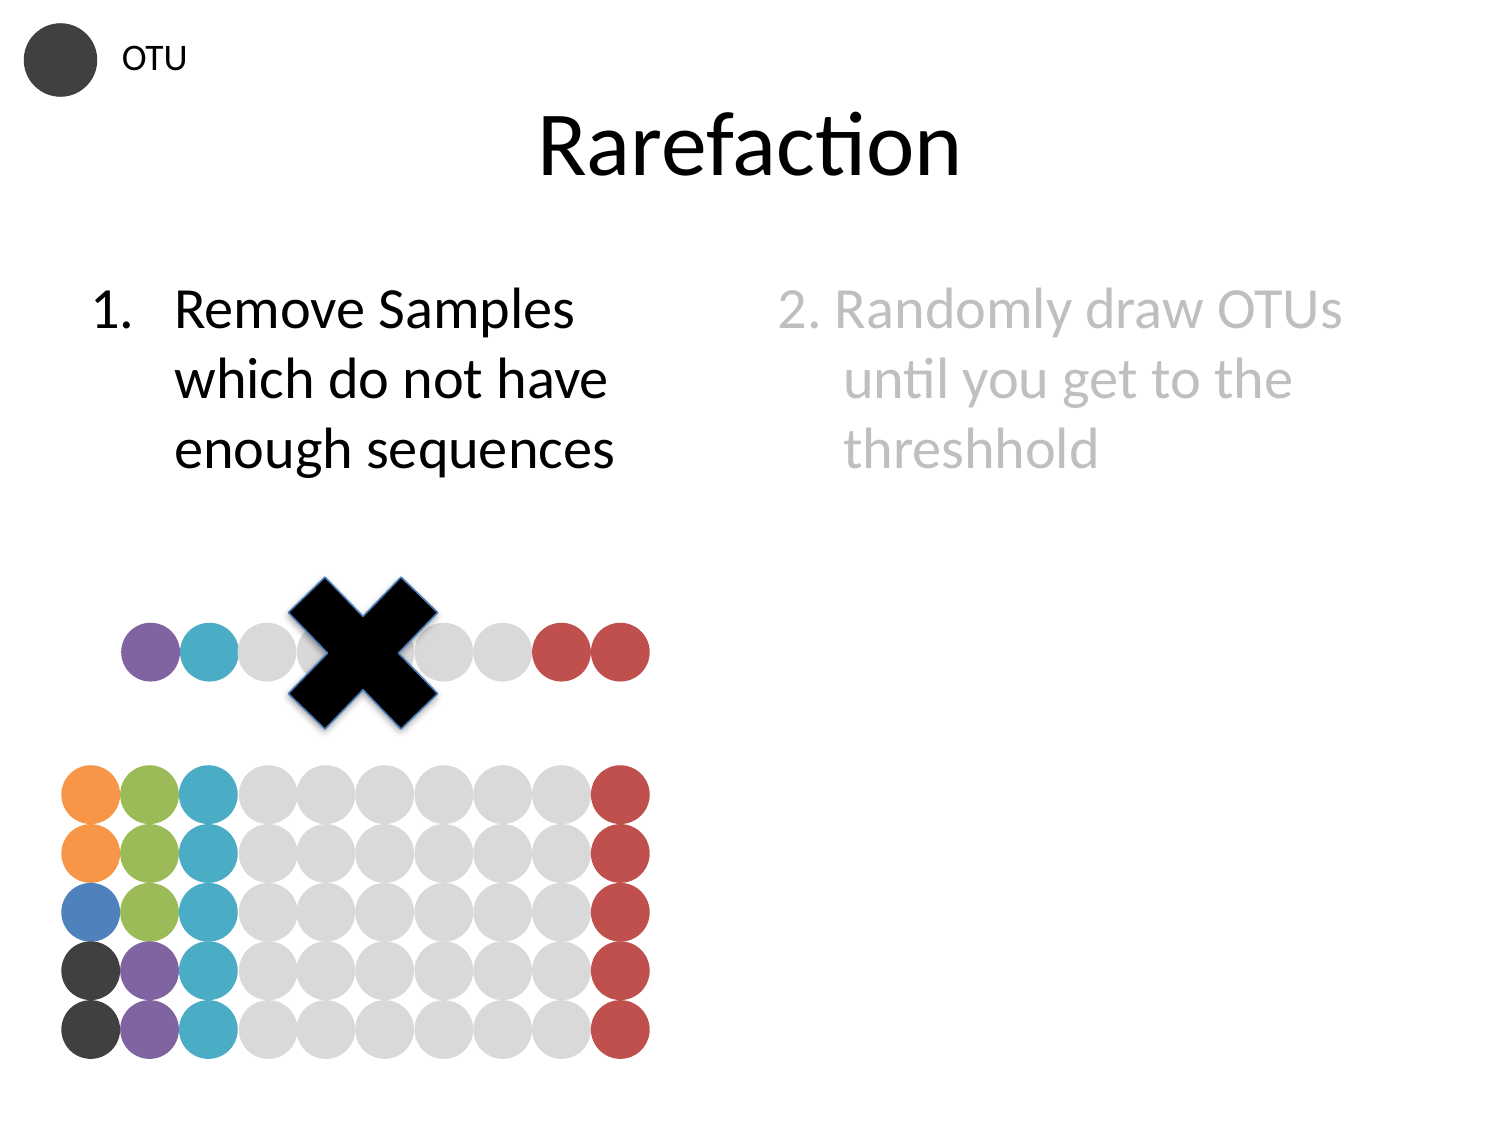

OTU
# Rarefaction
Remove Samples which do not have enough sequences
2. Randomly draw OTUs until you get to the threshhold